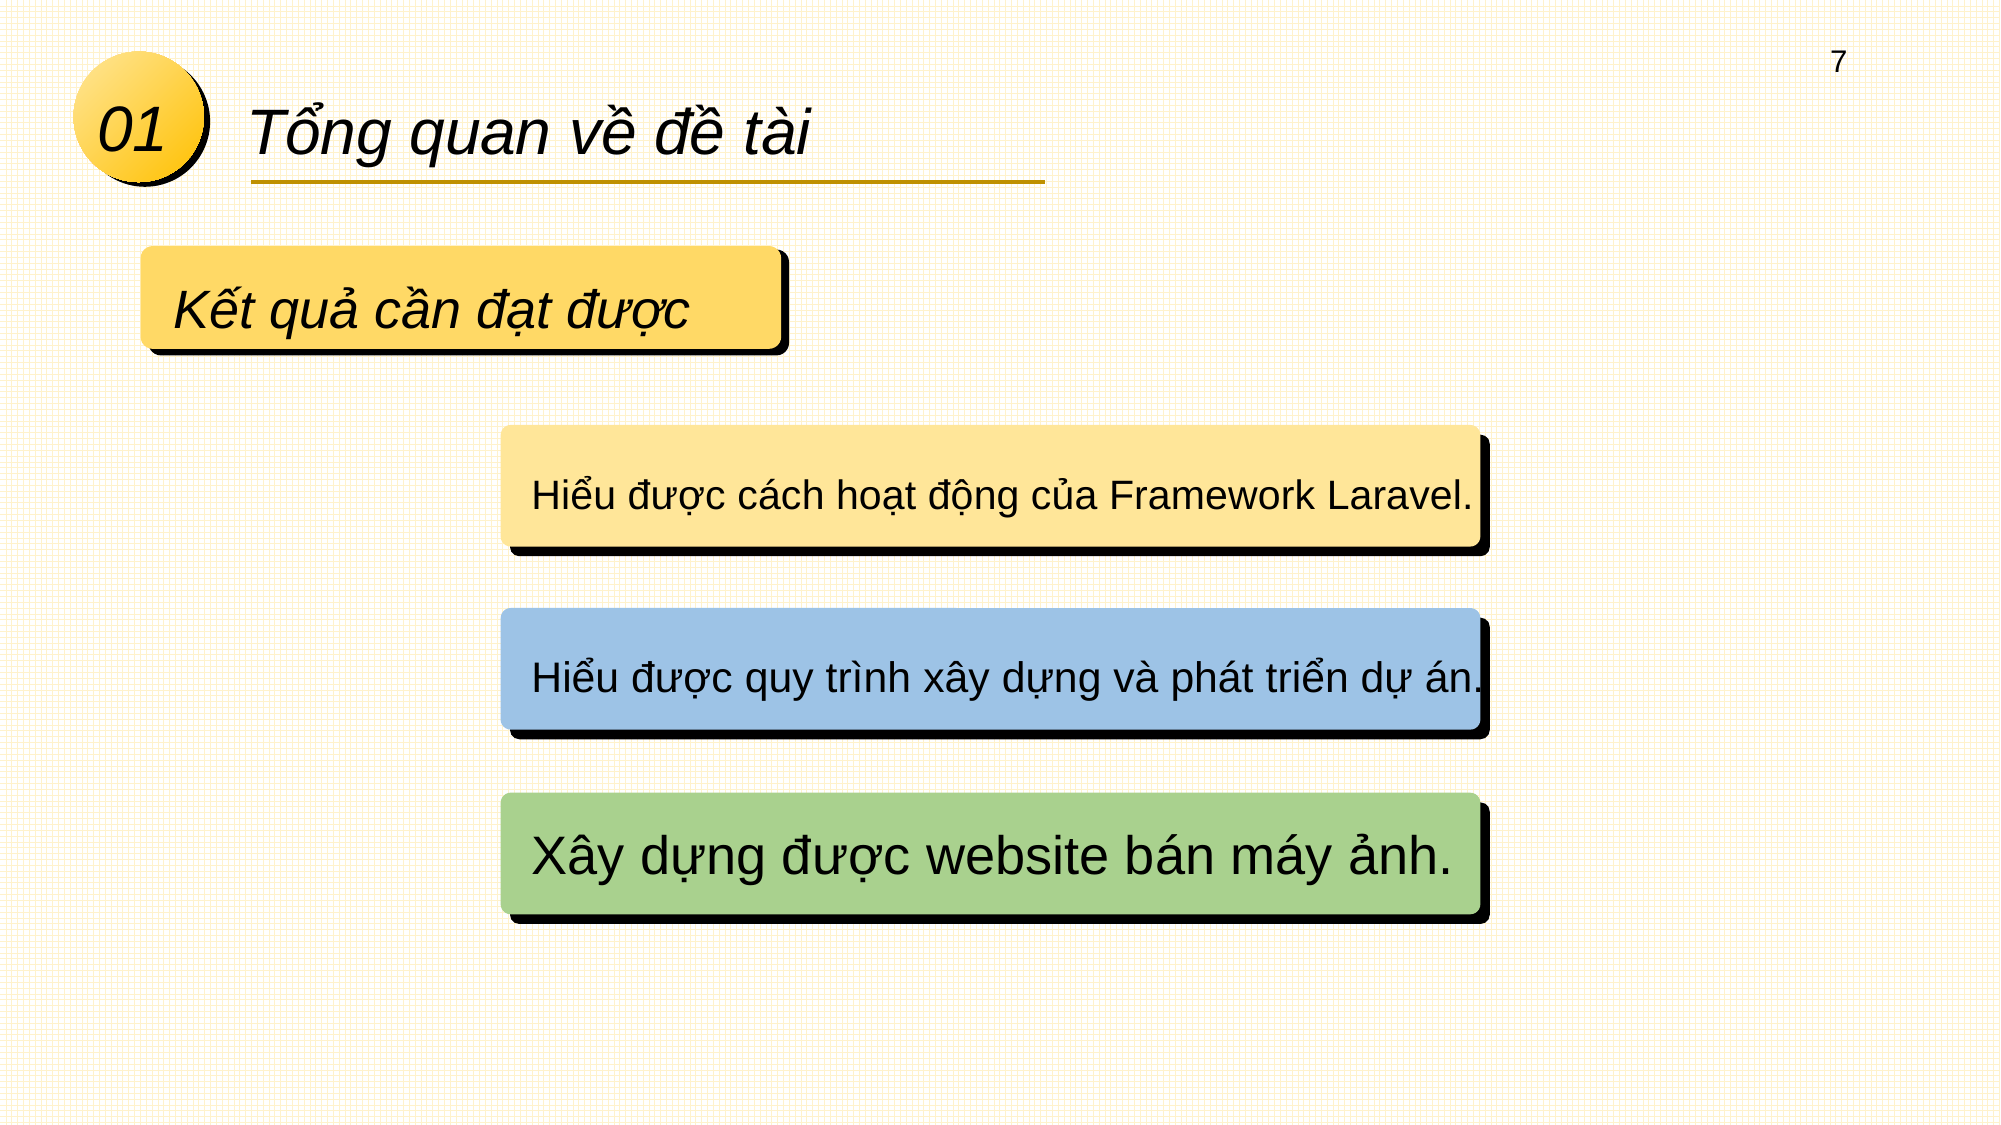

7
01

Tổng quan về đề tài

Kết quả cần đạt được

Hiểu được cách hoạt động của Framework Laravel.

Hiểu được quy trình xây dựng và phát triển dự án.

Xây dựng được website bán máy ảnh.